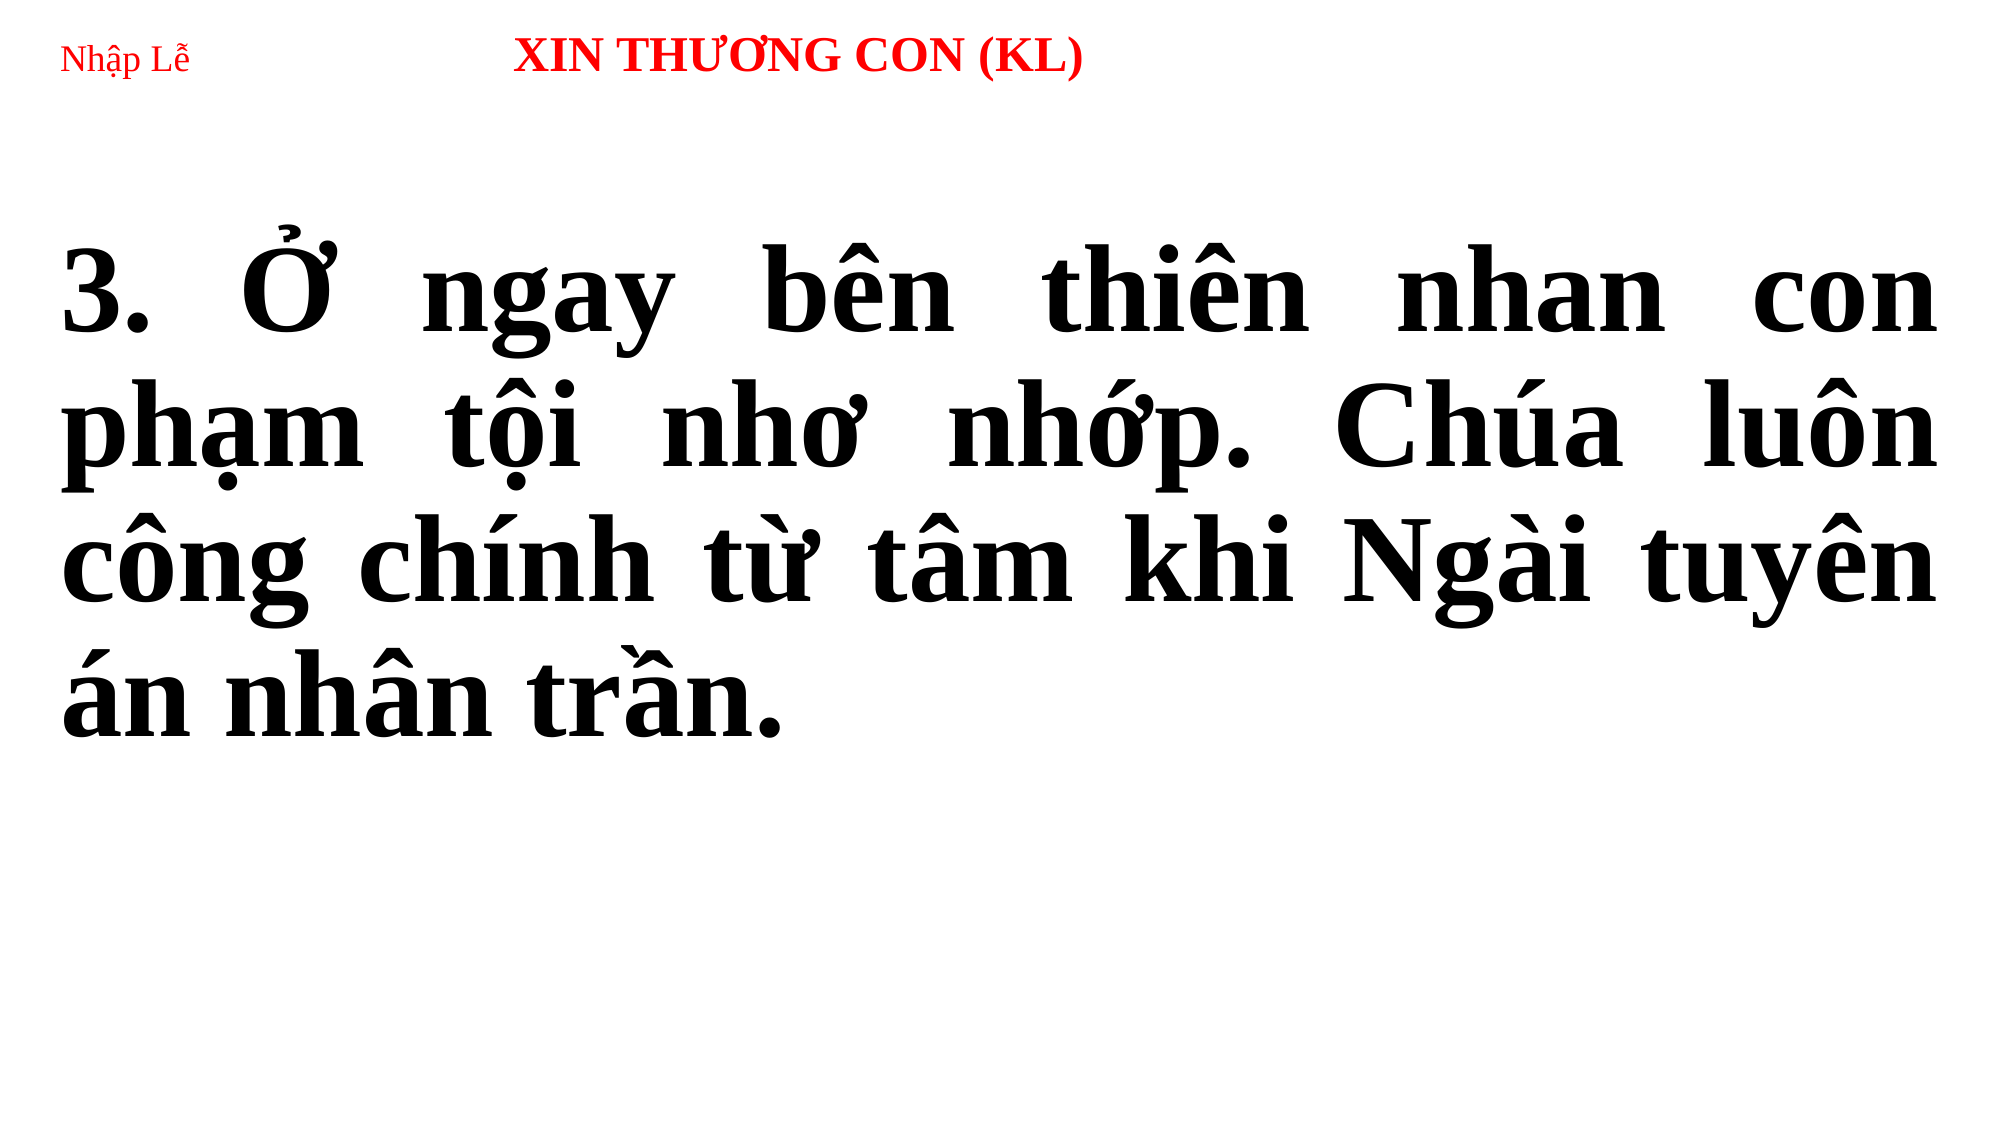

# Nhập Lễ                                  XIN THƯƠNG CON (KL)
3. Ở ngay bên thiên nhan con phạm tội nhơ nhớp. Chúa luôn công chính từ tâm khi Ngài tuyên án nhân trần.